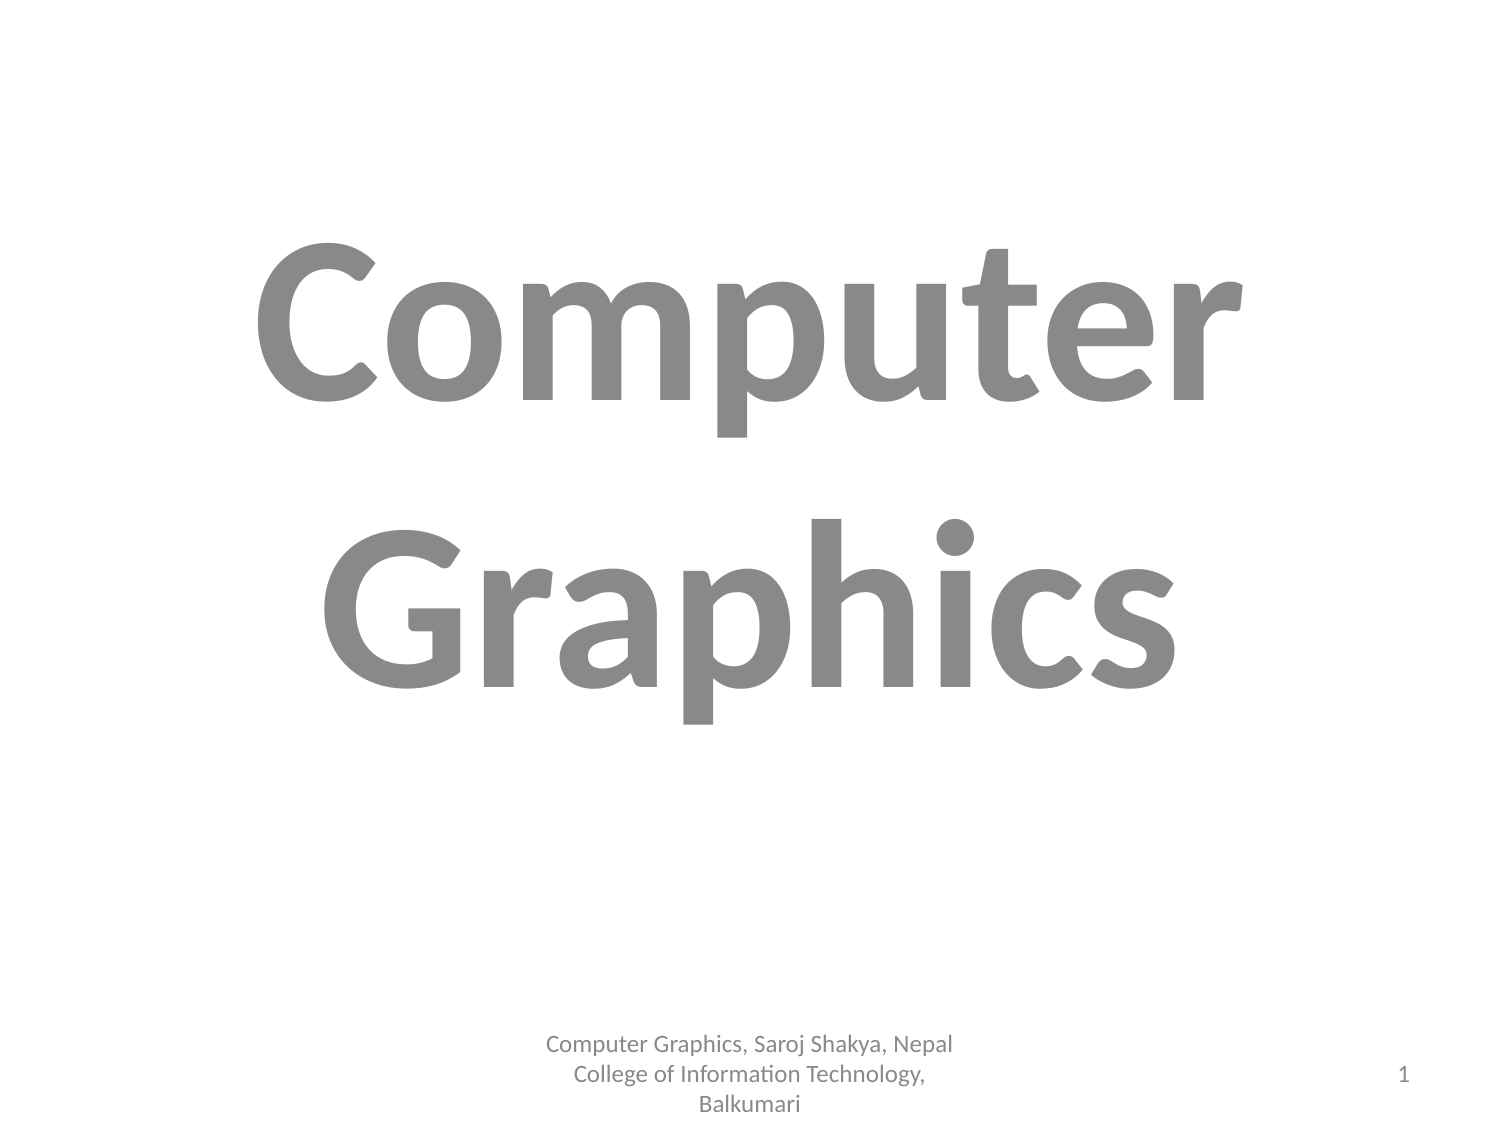

# Computer Graphics

Computer Graphics, Saroj Shakya, Nepal College of Information Technology, Balkumari
1